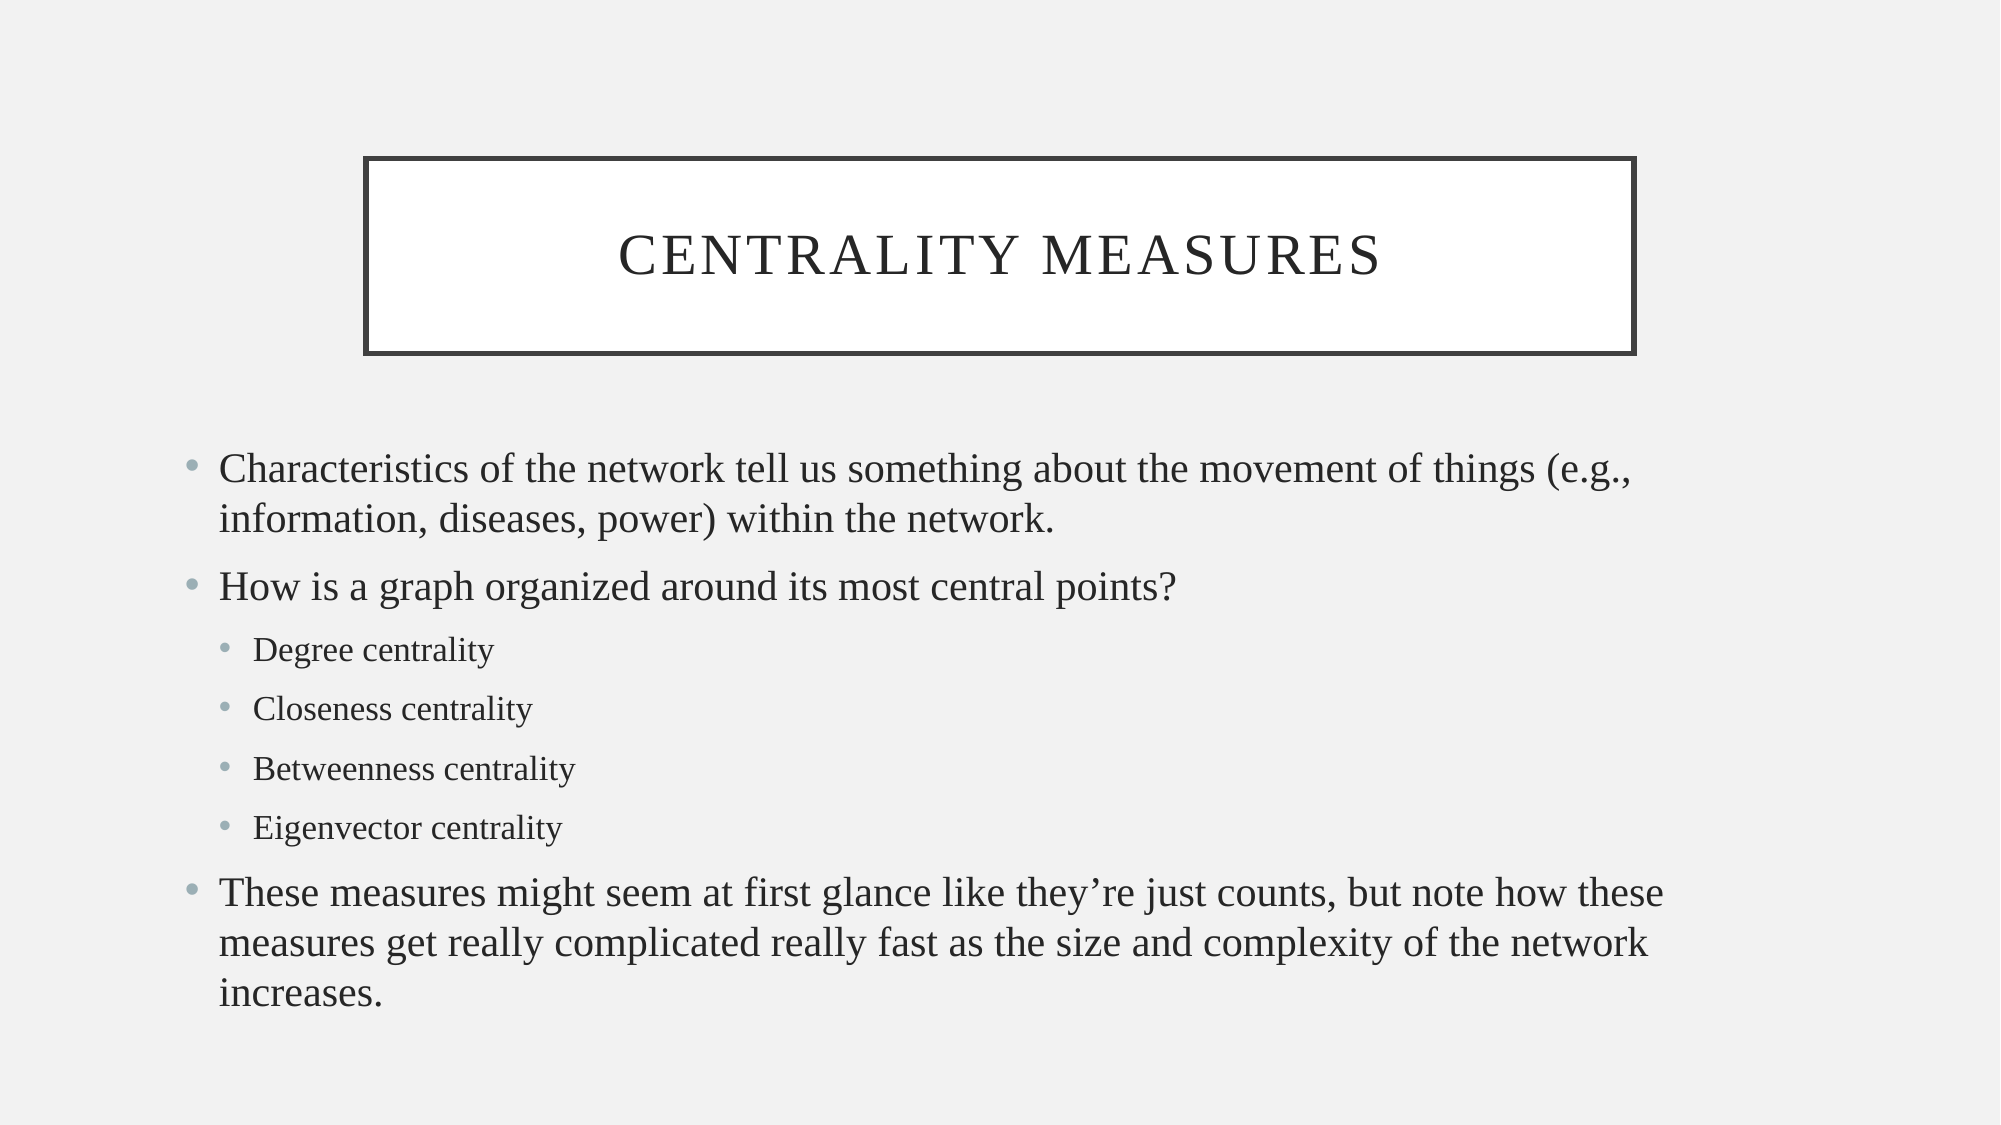

# Centrality measures
Characteristics of the network tell us something about the movement of things (e.g., information, diseases, power) within the network.
How is a graph organized around its most central points?
Degree centrality
Closeness centrality
Betweenness centrality
Eigenvector centrality
These measures might seem at first glance like they’re just counts, but note how these measures get really complicated really fast as the size and complexity of the network increases.